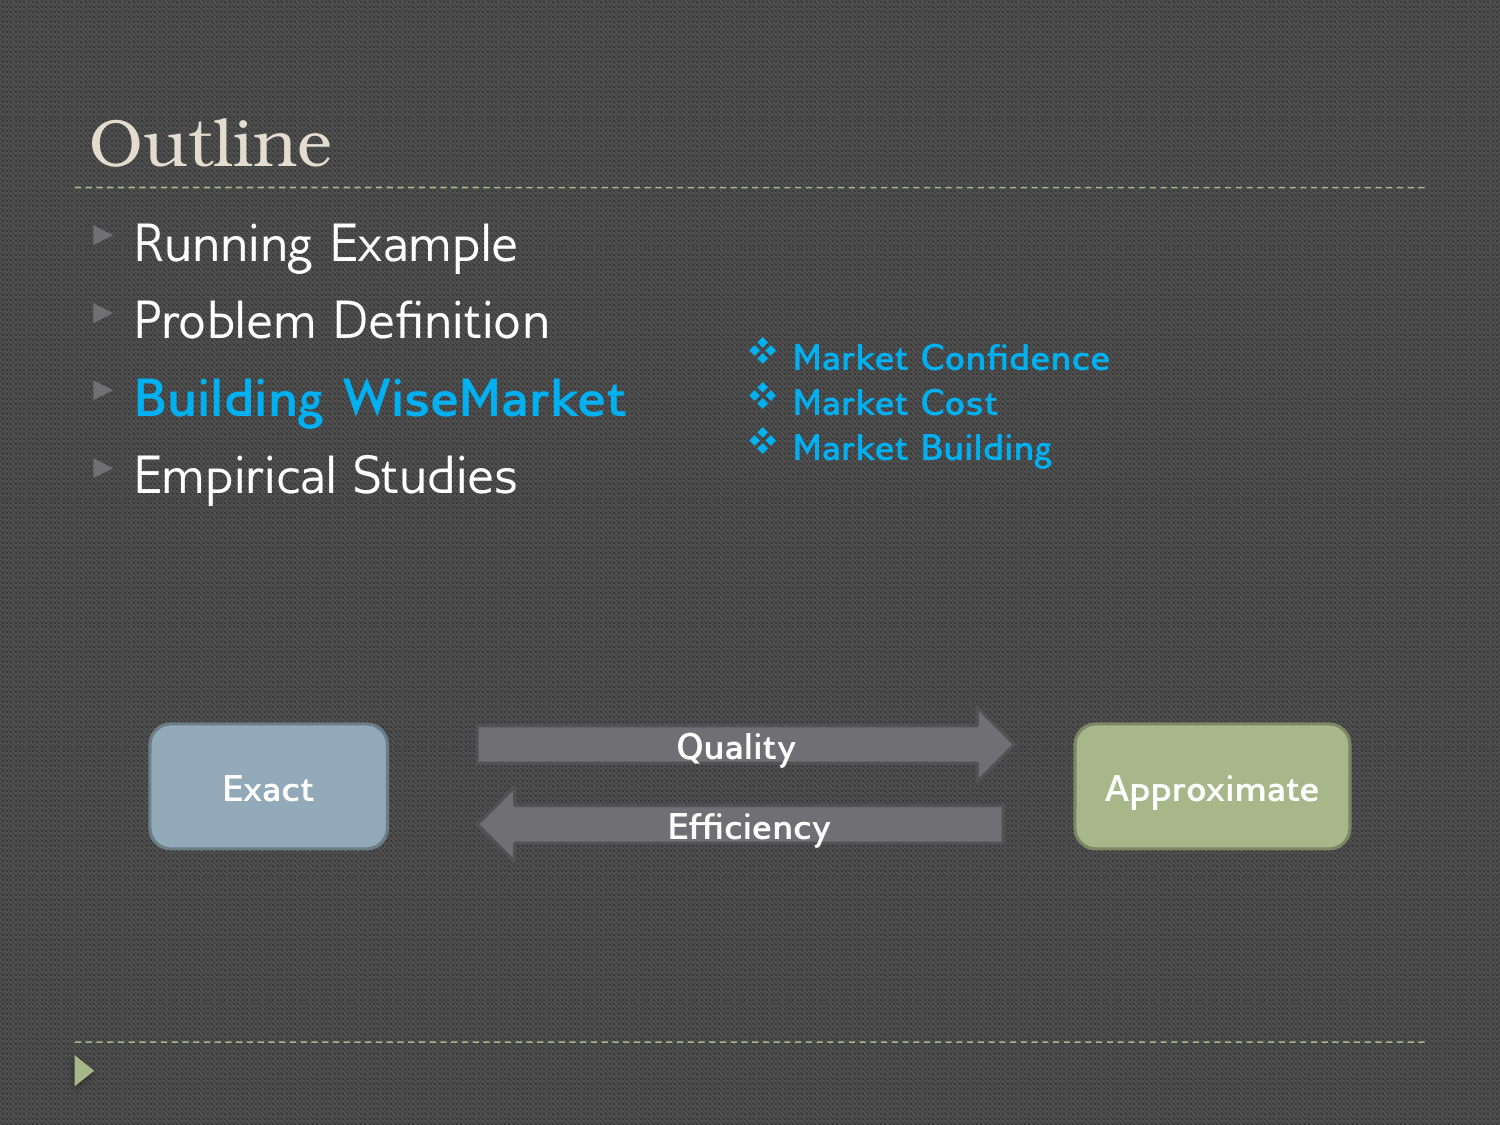

# Outline
Running Example
Problem Definition
Building WiseMarket
Empirical Studies
Market Confidence
Market Cost
Market Building

Quality
Exact
Approximate
Efficiency